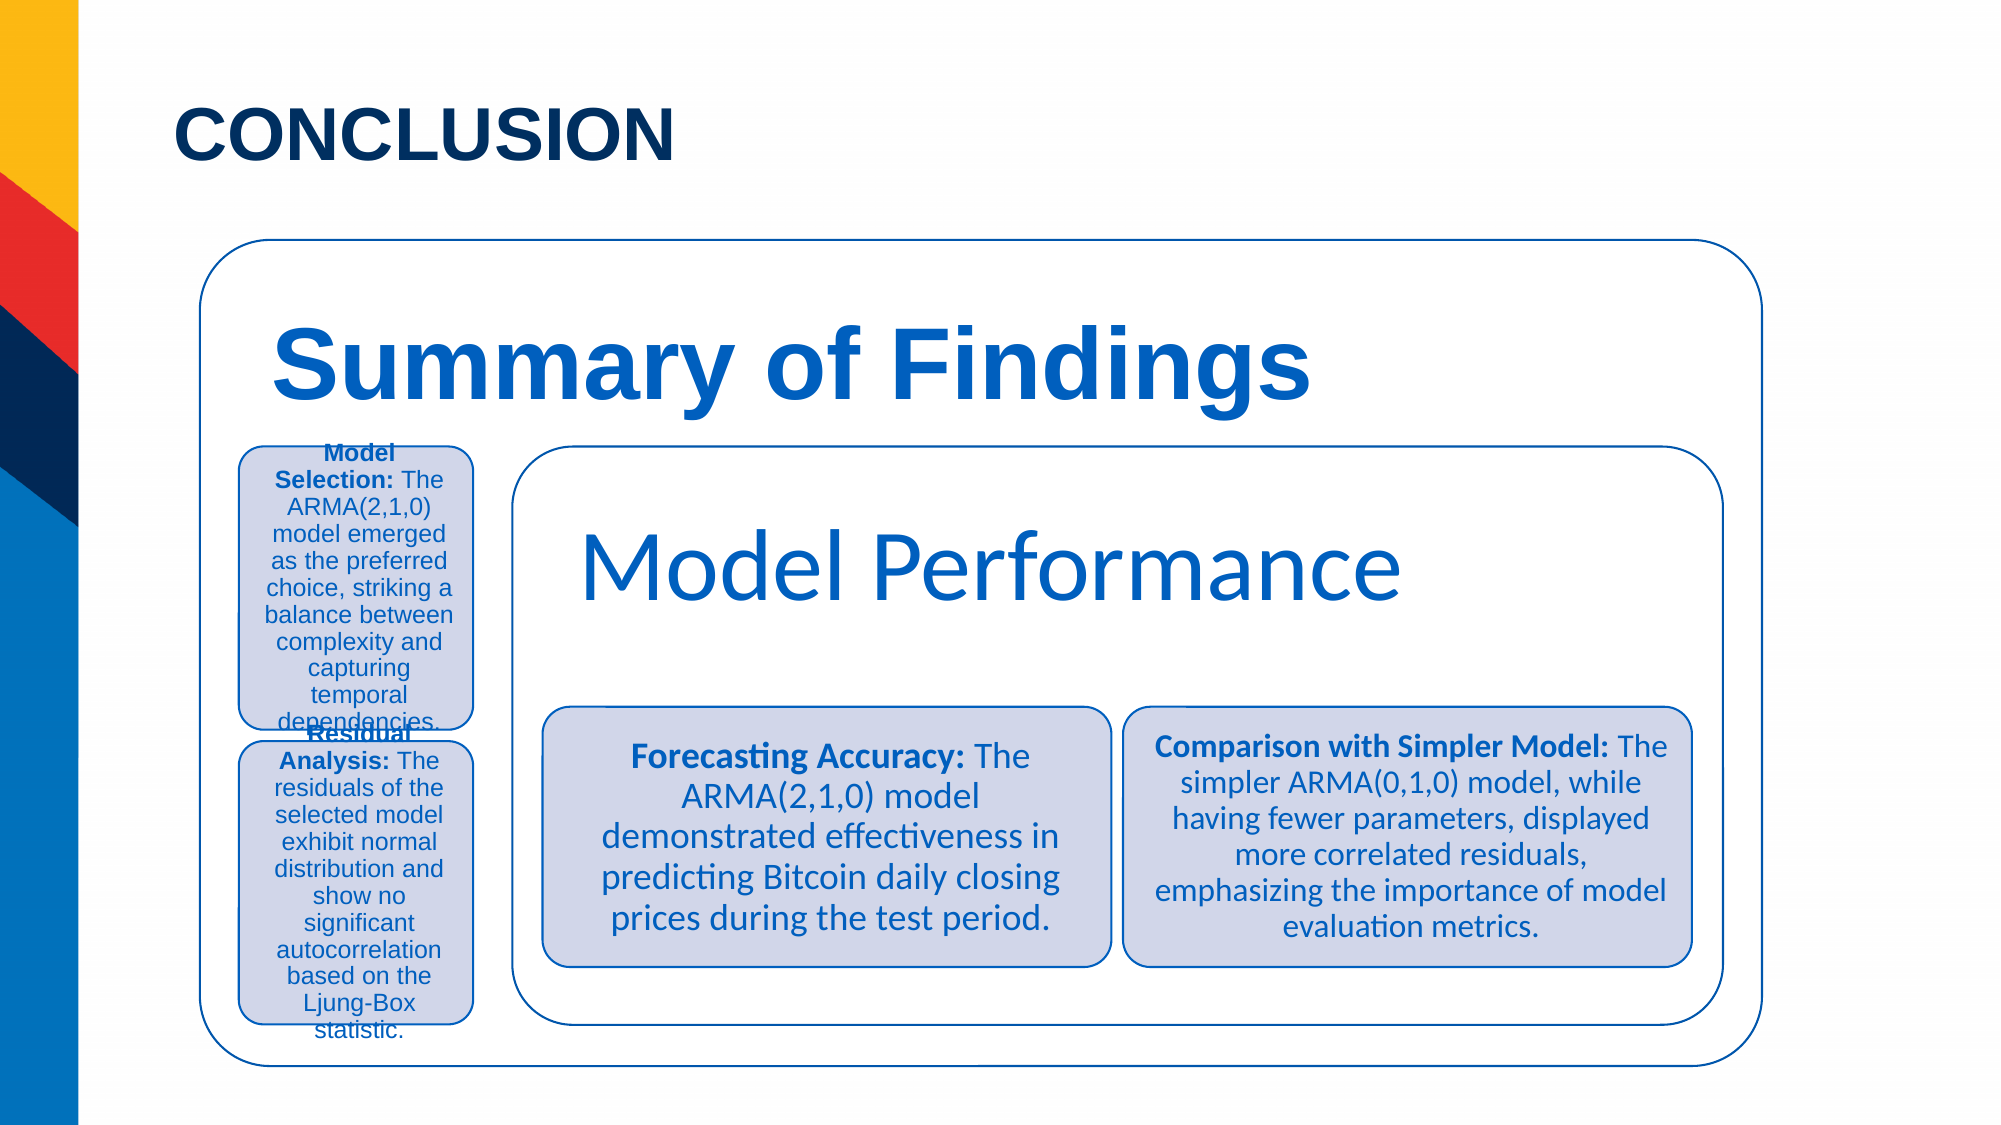

# Conclusion
Summary of Findings
Model Selection: The ARMA(2,1,0) model emerged as the preferred choice, striking a balance between complexity and capturing temporal dependencies.
Residual Analysis: The residuals of the selected model exhibit normal distribution and show no significant autocorrelation based on the Ljung-Box statistic.
Model Performance
Forecasting Accuracy: The ARMA(2,1,0) model demonstrated effectiveness in predicting Bitcoin daily closing prices during the test period.
Comparison with Simpler Model: The simpler ARMA(0,1,0) model, while having fewer parameters, displayed more correlated residuals, emphasizing the importance of model evaluation metrics.